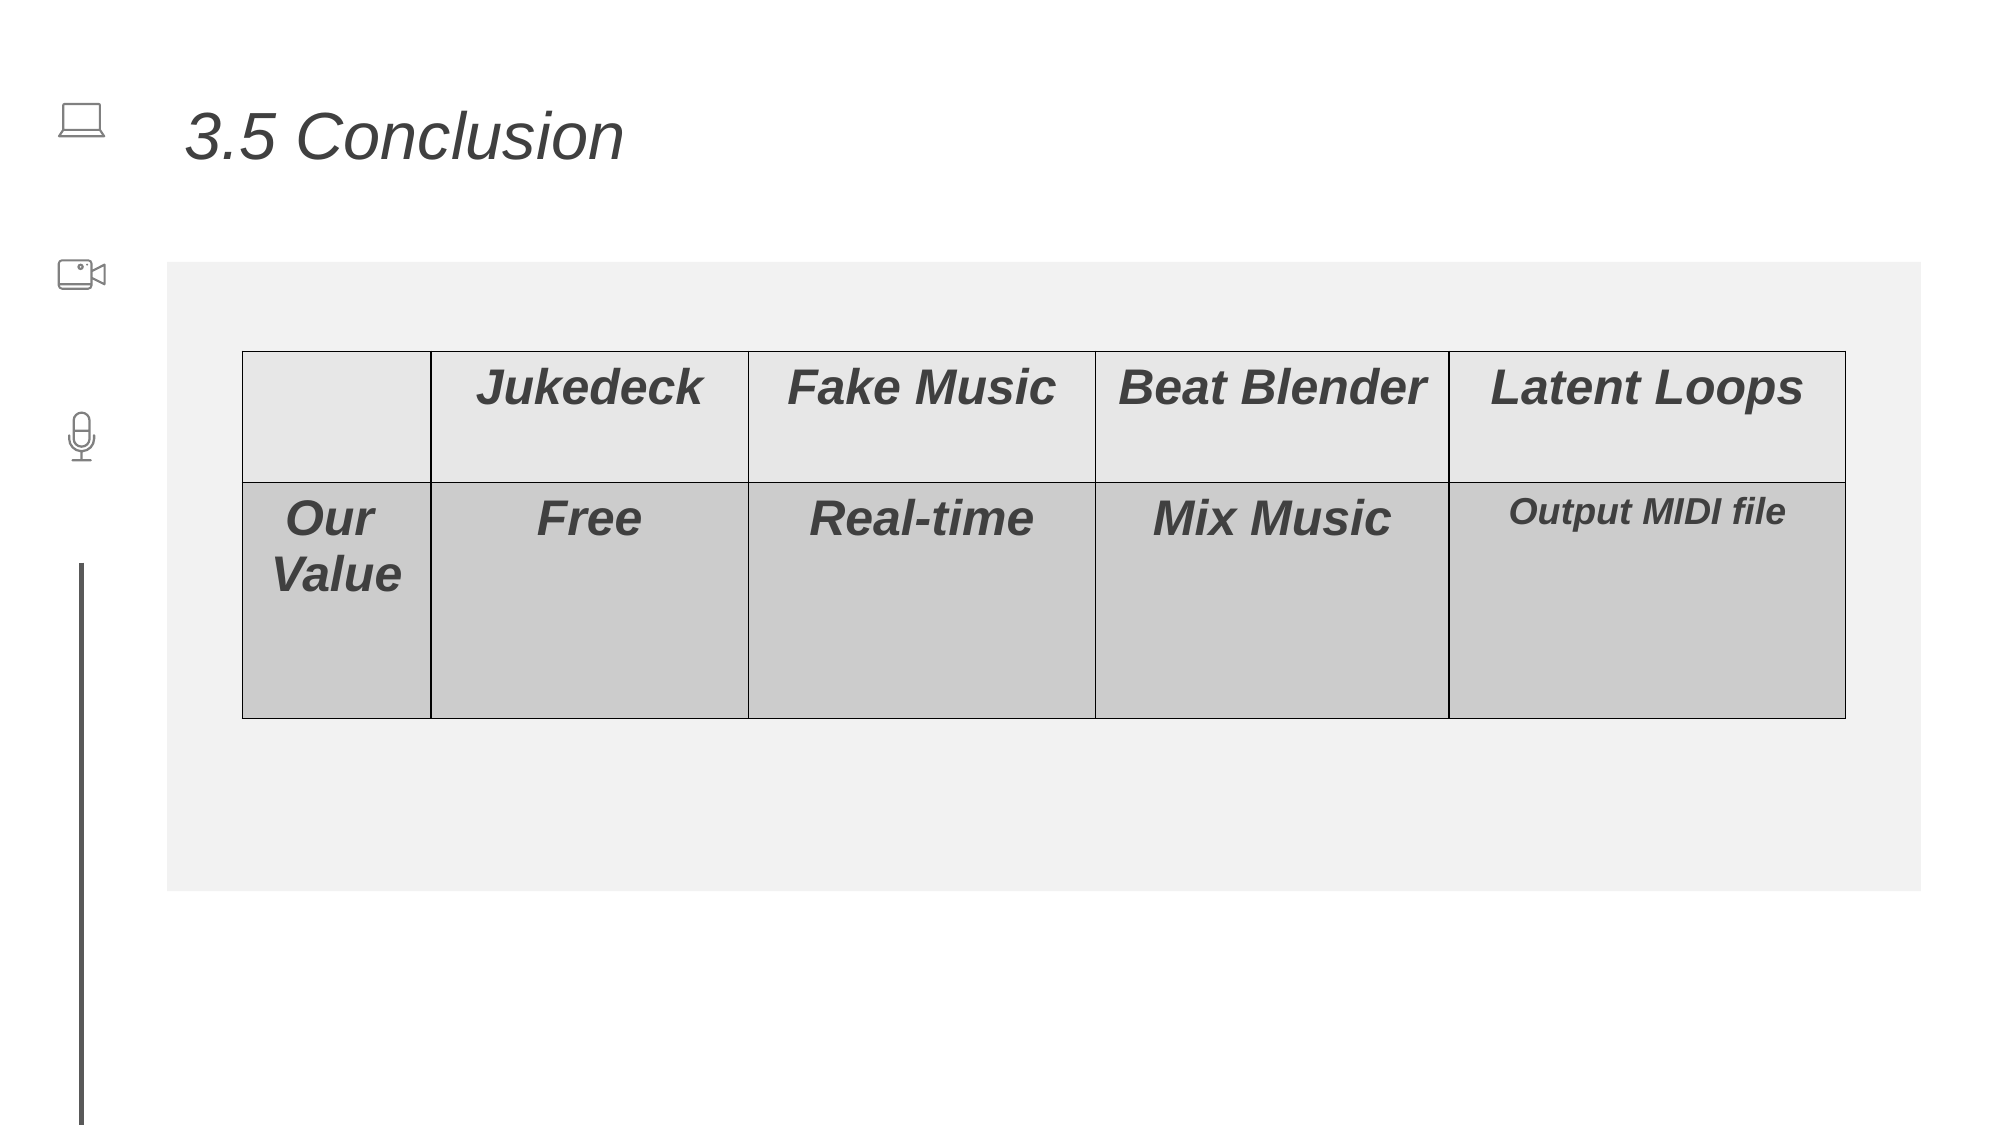

3.5 Conclusion

|  | Jukedeck | Fake Music | Beat Blender | Latent Loops |
| --- | --- | --- | --- | --- |
| Our Value | Free | Real-time | Mix Music | Output MIDI file |